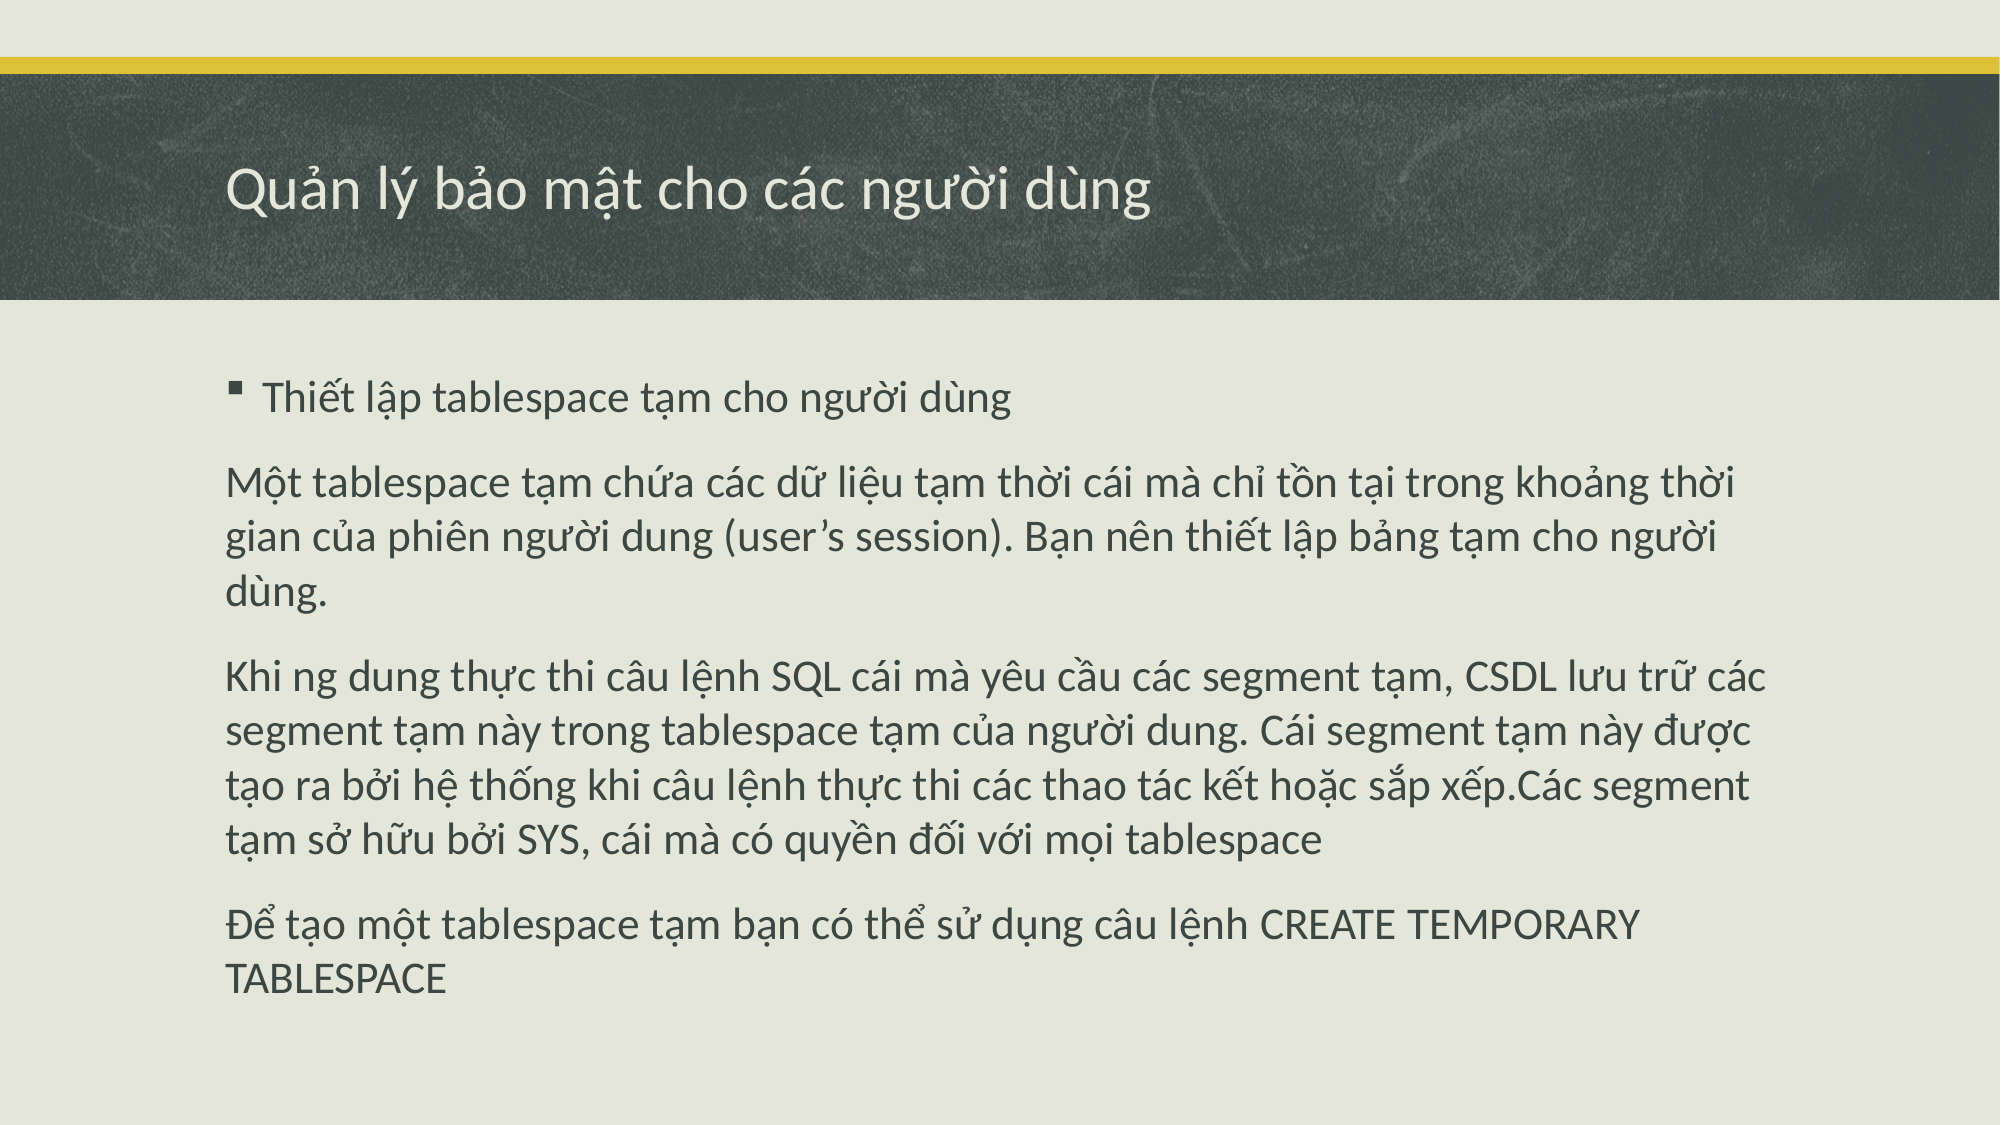

# Quản lý bảo mật cho các người dùng
Thiết lập tablespace tạm cho người dùng
Một tablespace tạm chứa các dữ liệu tạm thời cái mà chỉ tồn tại trong khoảng thời gian của phiên người dung (user’s session). Bạn nên thiết lập bảng tạm cho người dùng.
Khi ng dung thực thi câu lệnh SQL cái mà yêu cầu các segment tạm, CSDL lưu trữ các segment tạm này trong tablespace tạm của người dung. Cái segment tạm này được tạo ra bởi hệ thống khi câu lệnh thực thi các thao tác kết hoặc sắp xếp.Các segment tạm sở hữu bởi SYS, cái mà có quyền đối với mọi tablespace
Để tạo một tablespace tạm bạn có thể sử dụng câu lệnh CREATE TEMPORARY TABLESPACE